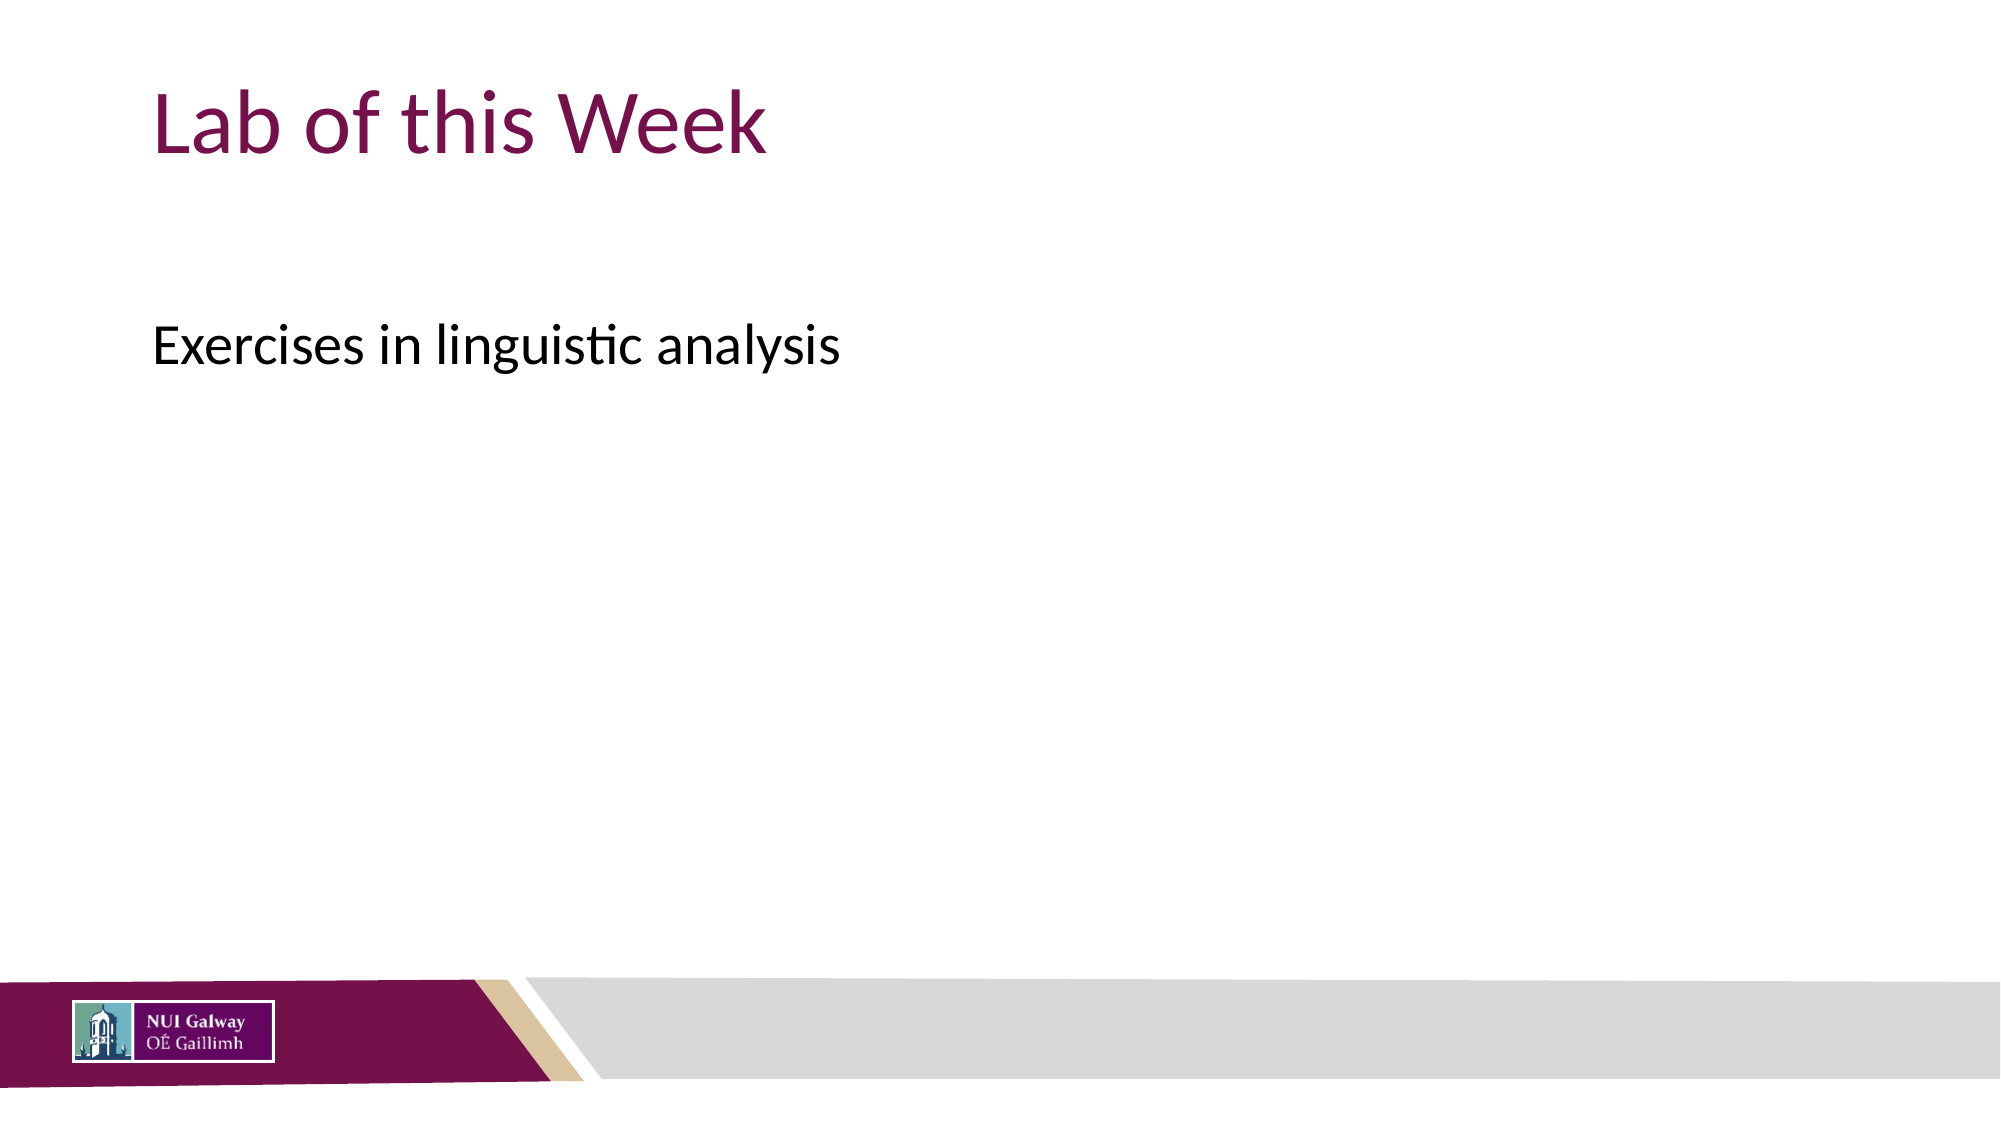

# Lab of this Week
Exercises in linguistic analysis